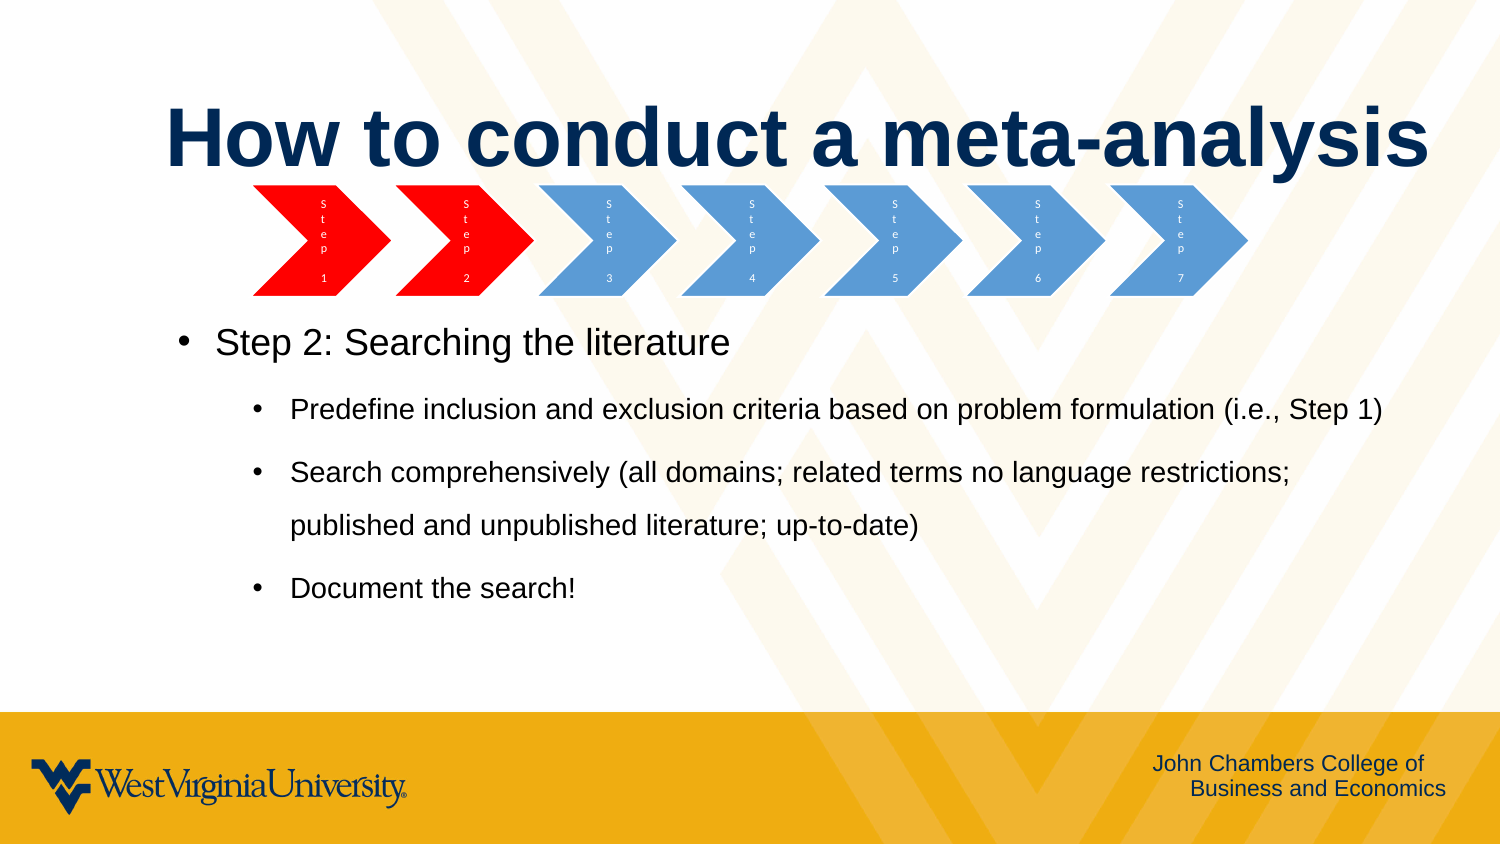

How to conduct a meta-analysis
Step 1
Step 2

Step 2: Searching the literature
Predefine inclusion and exclusion criteria based on problem formulation (i.e., Step 1)
Search comprehensively (all domains; related terms no language restrictions; published and unpublished literature; up-to-date)
Document the search!
John Chambers College of Business and Economics